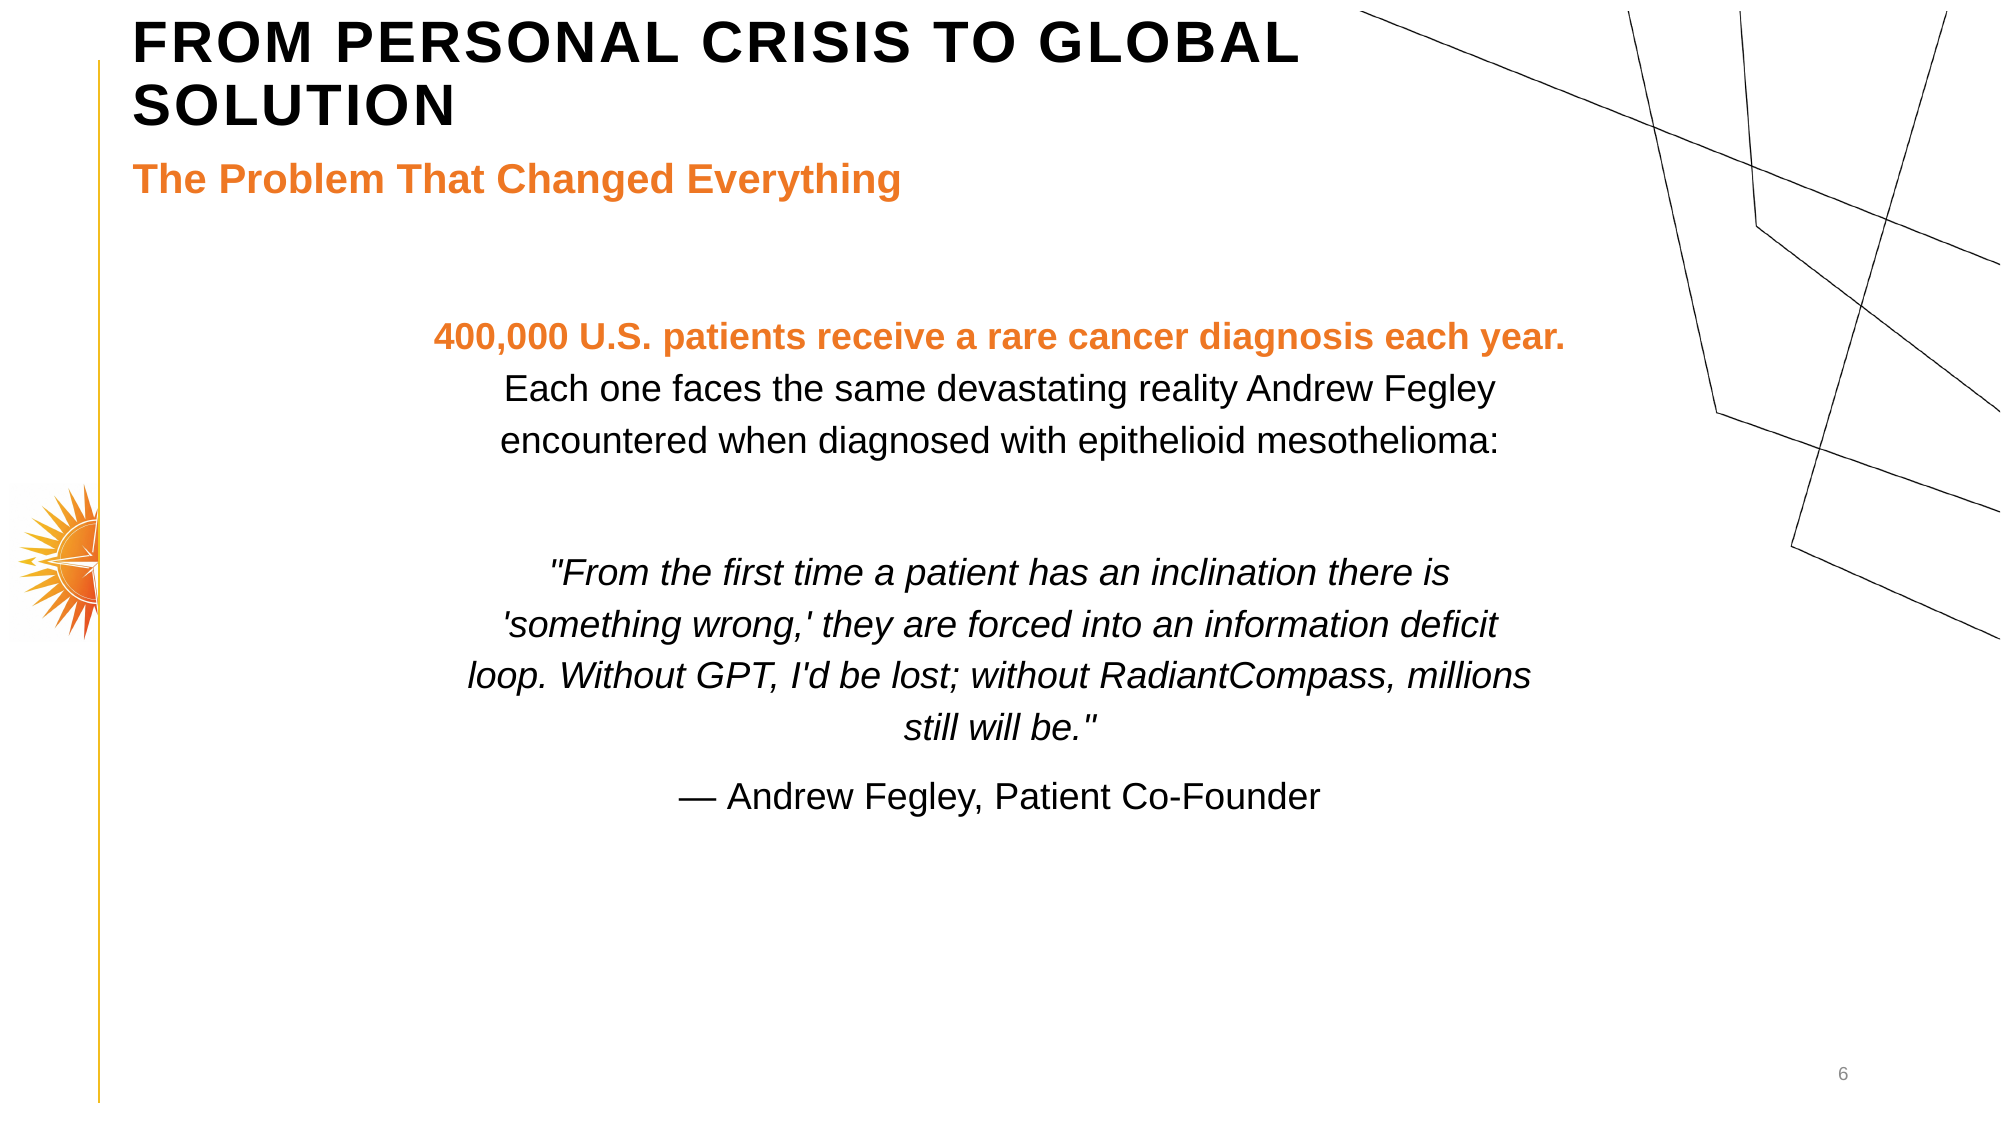

# From Personal Crisis to Global Solution
The Problem That Changed Everything
400,000 U.S. patients receive a rare cancer diagnosis each year. Each one faces the same devastating reality Andrew Fegley encountered when diagnosed with epithelioid mesothelioma:
"From the first time a patient has an inclination there is 'something wrong,' they are forced into an information deficit loop. Without GPT, I'd be lost; without RadiantCompass, millions still will be."
— Andrew Fegley, Patient Co-Founder
6